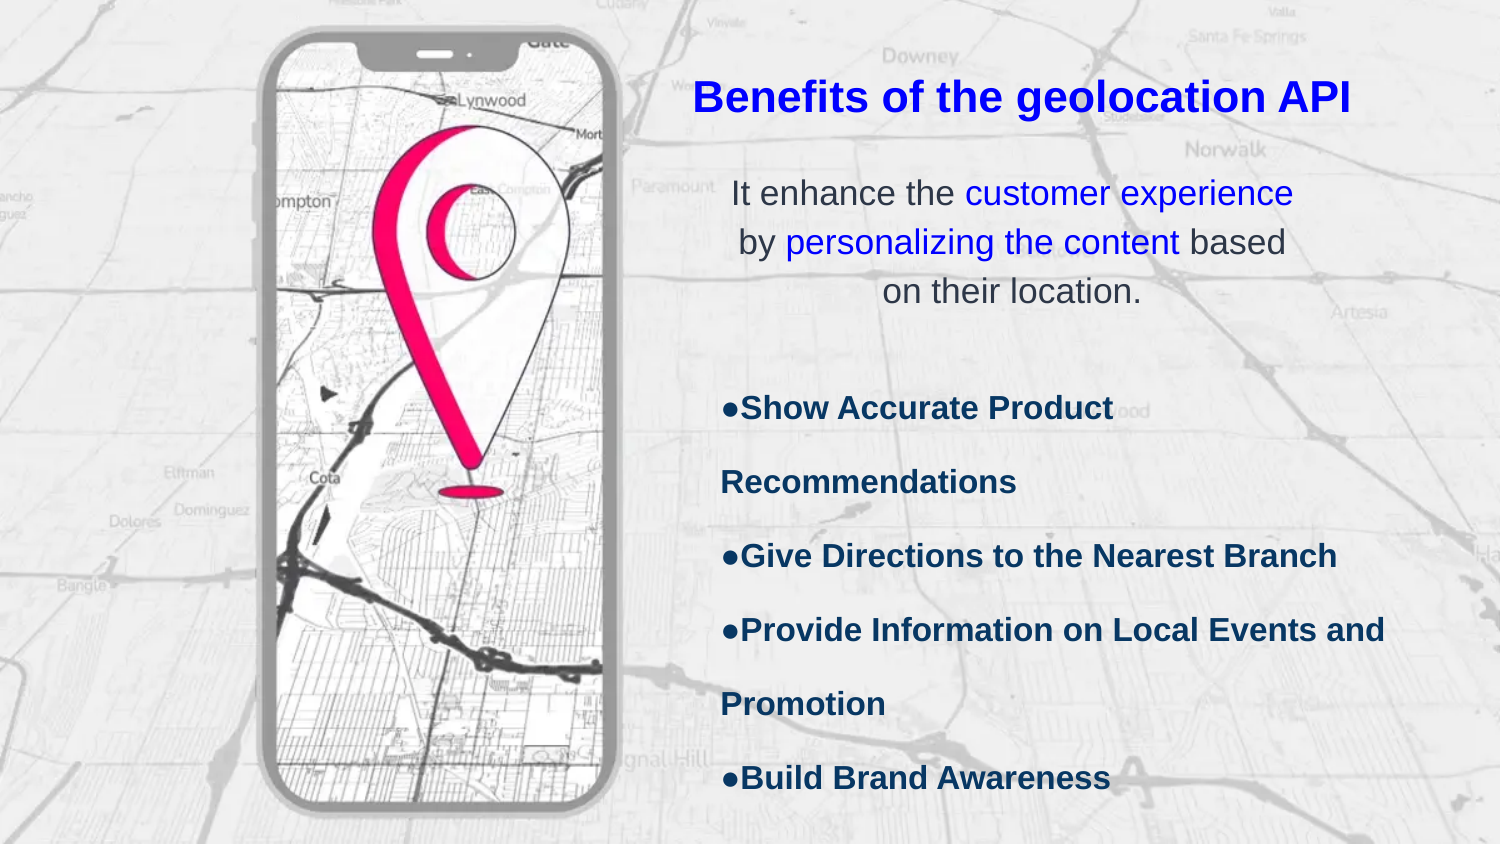

Benefits of the geolocation API

It enhance the customer experience by personalizing the content based on their location.

●Show Accurate Product Recommendations
●Give Directions to the Nearest Branch
●Provide Information on Local Events and Promotion
●Build Brand Awareness